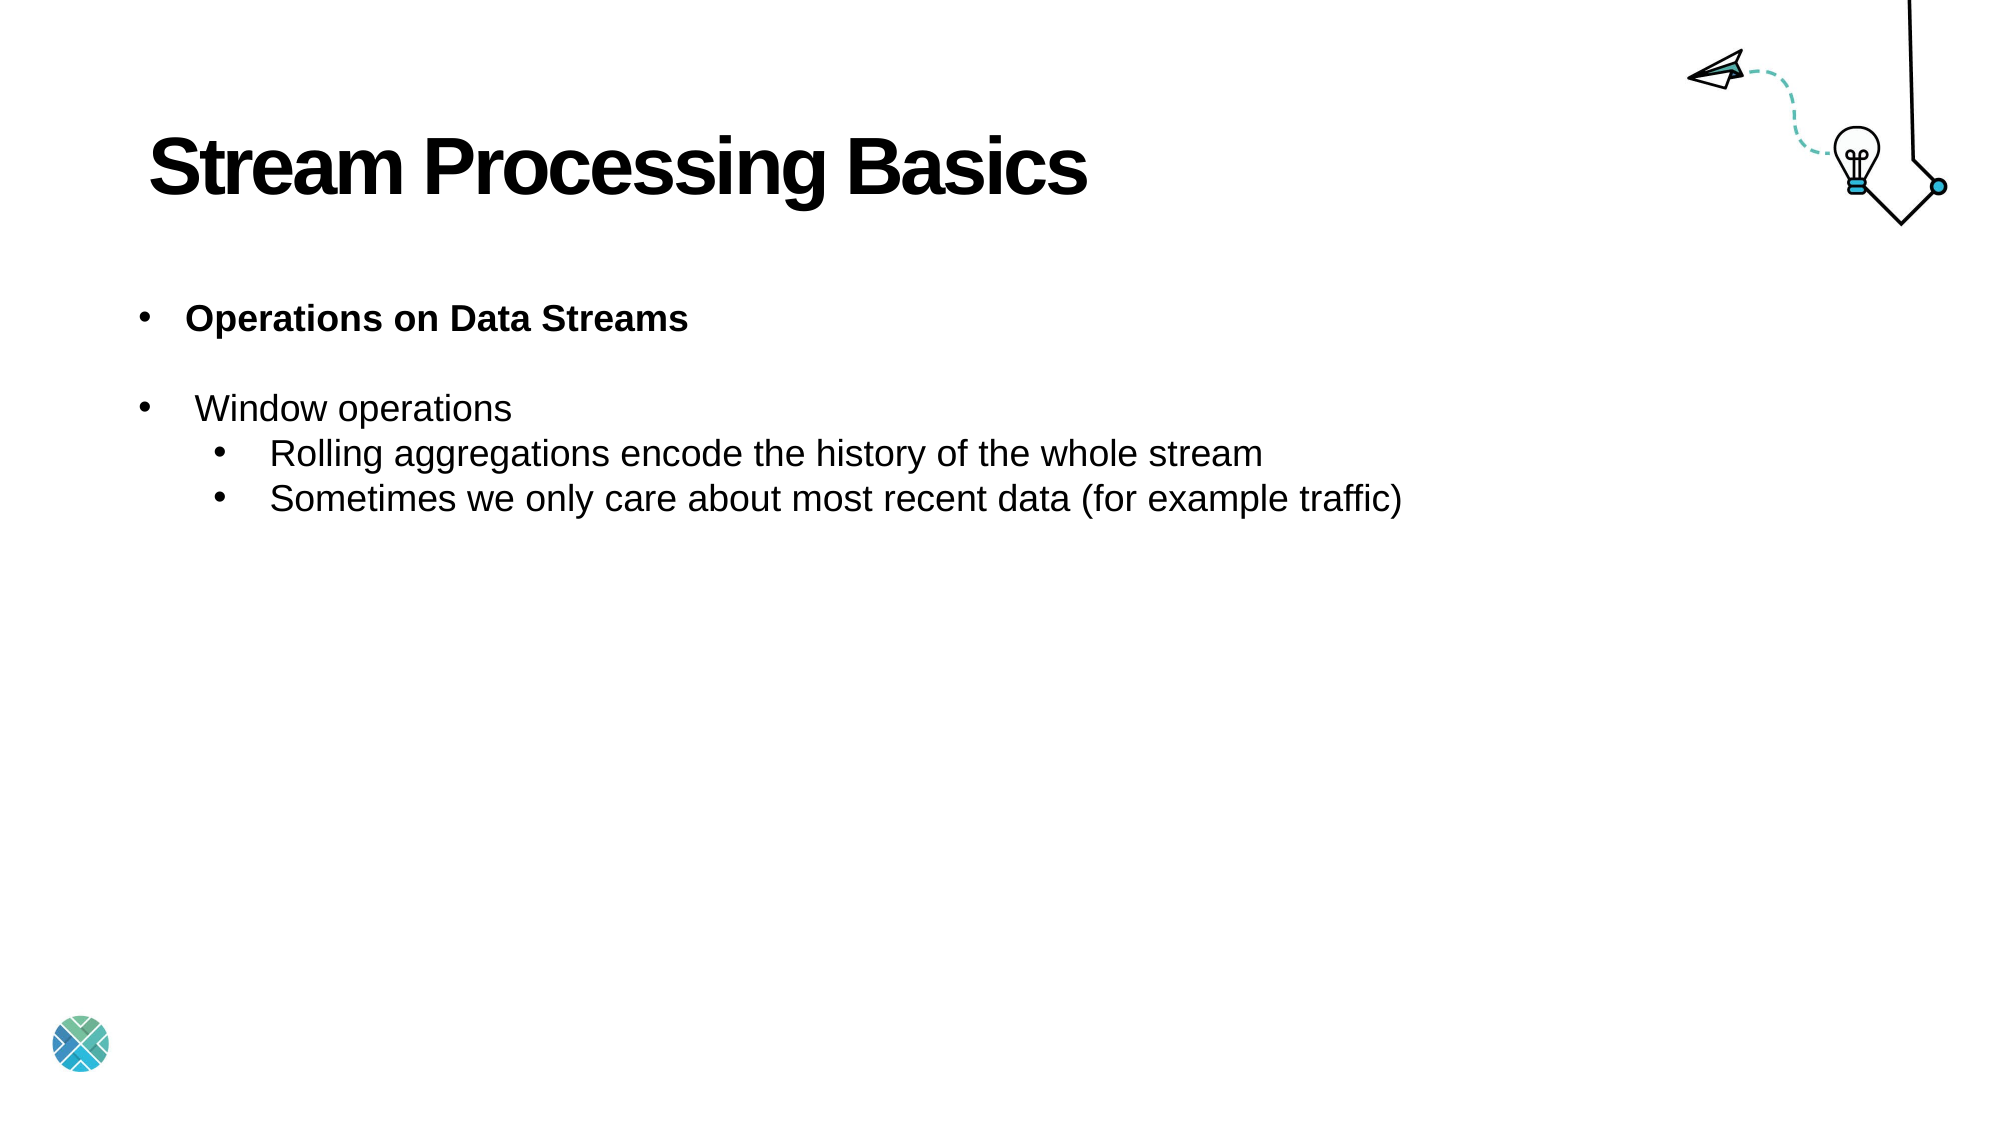

# Stream Processing Basics
Operations on Data Streams

Window operations
Rolling aggregations encode the history of the whole stream
Sometimes we only care about most recent data (for example traffic)